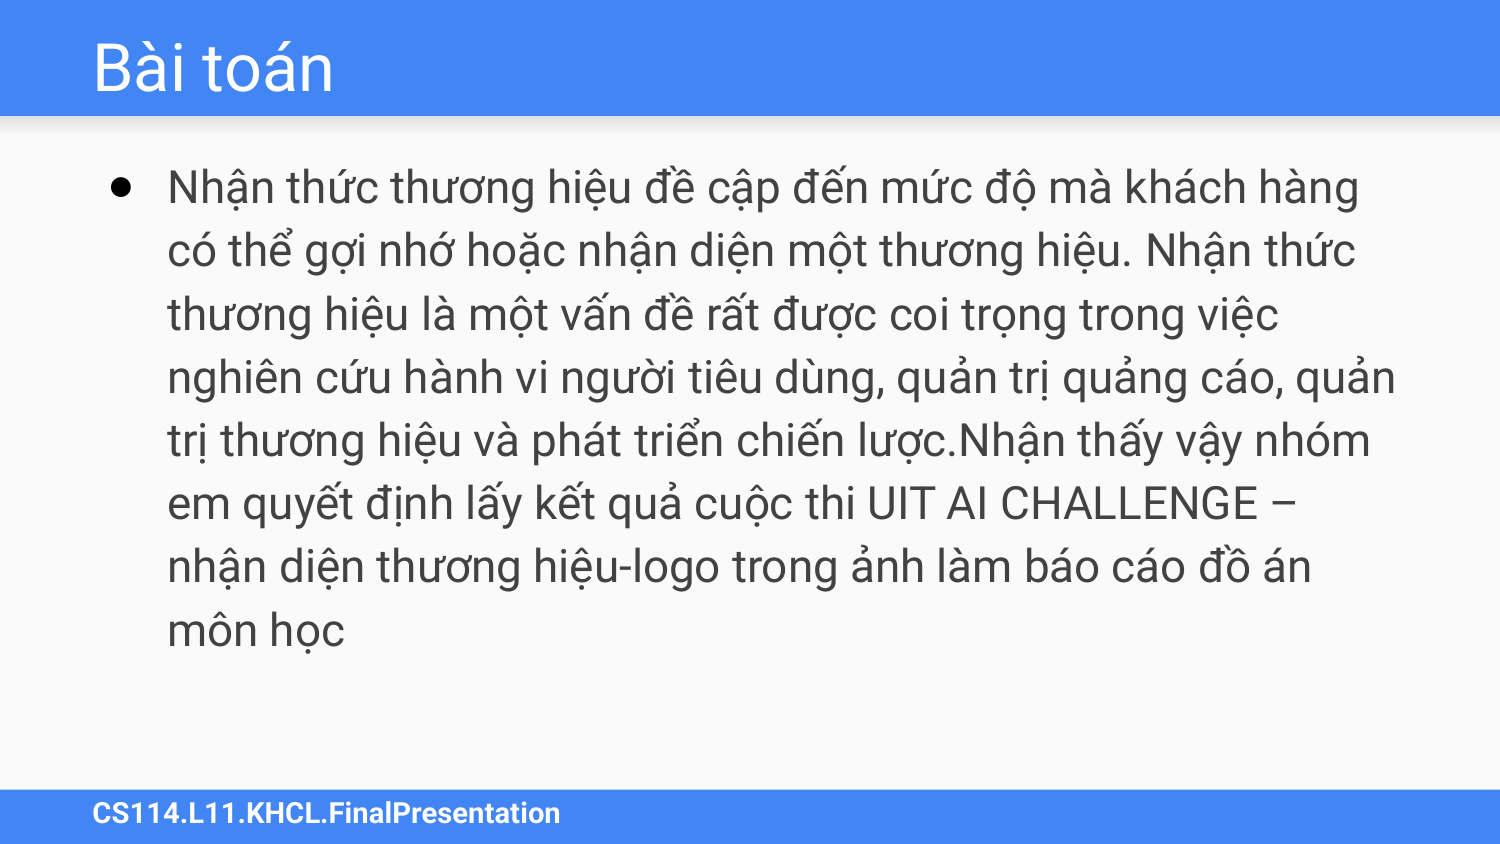

# Bài toán
Nhận thức thương hiệu đề cập đến mức độ mà khách hàng có thể gợi nhớ hoặc nhận diện một thương hiệu. Nhận thức thương hiệu là một vấn đề rất được coi trọng trong việc nghiên cứu hành vi người tiêu dùng, quản trị quảng cáo, quản trị thương hiệu và phát triển chiến lược.Nhận thấy vậy nhóm em quyết định lấy kết quả cuộc thi UIT AI CHALLENGE – nhận diện thương hiệu-logo trong ảnh làm báo cáo đồ án môn học